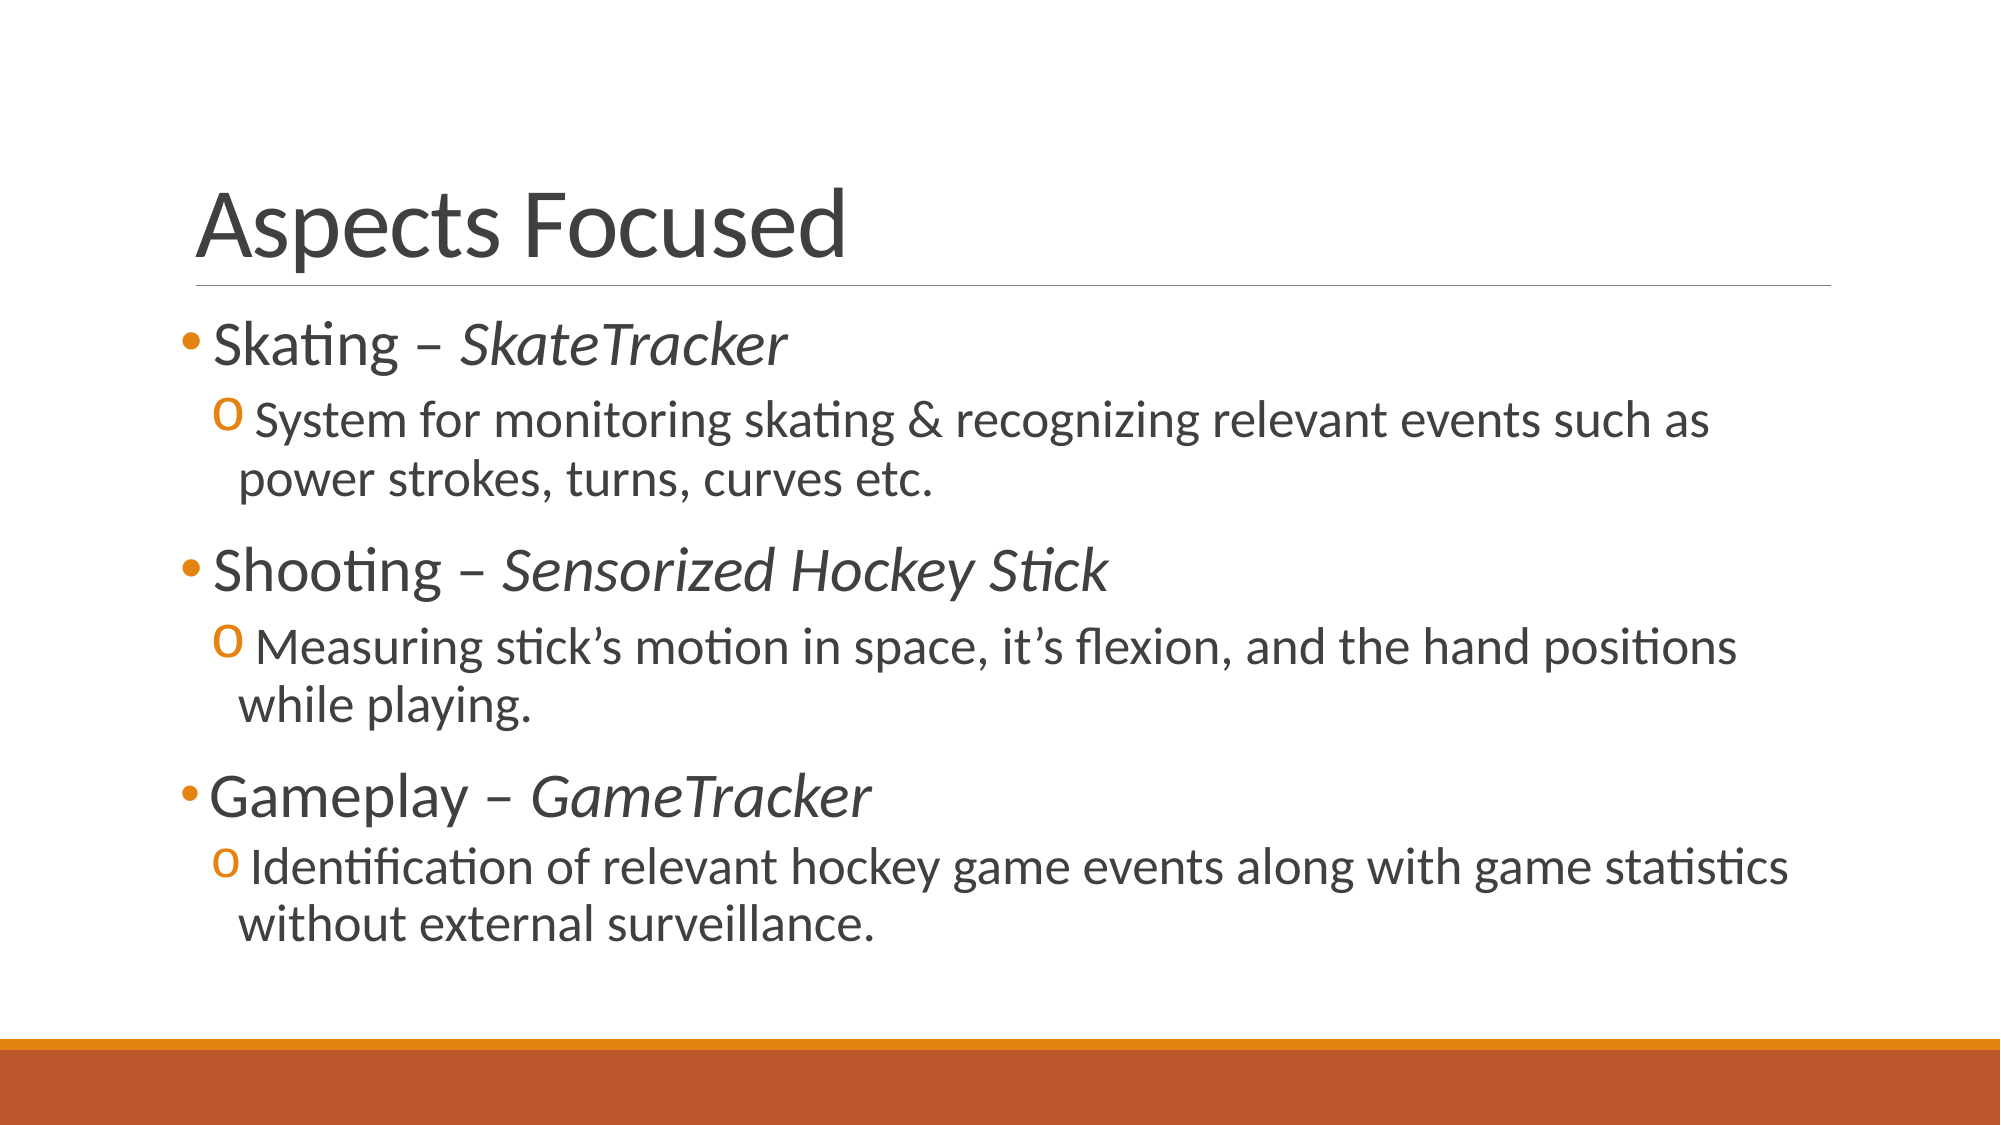

# Aspects Focused
 Skating – SkateTracker
 System for monitoring skating & recognizing relevant events such as power strokes, turns, curves etc.
 Shooting – Sensorized Hockey Stick
 Measuring stick’s motion in space, it’s flexion, and the hand positions while playing.
 Gameplay – GameTracker
 Identification of relevant hockey game events along with game statistics without external surveillance.